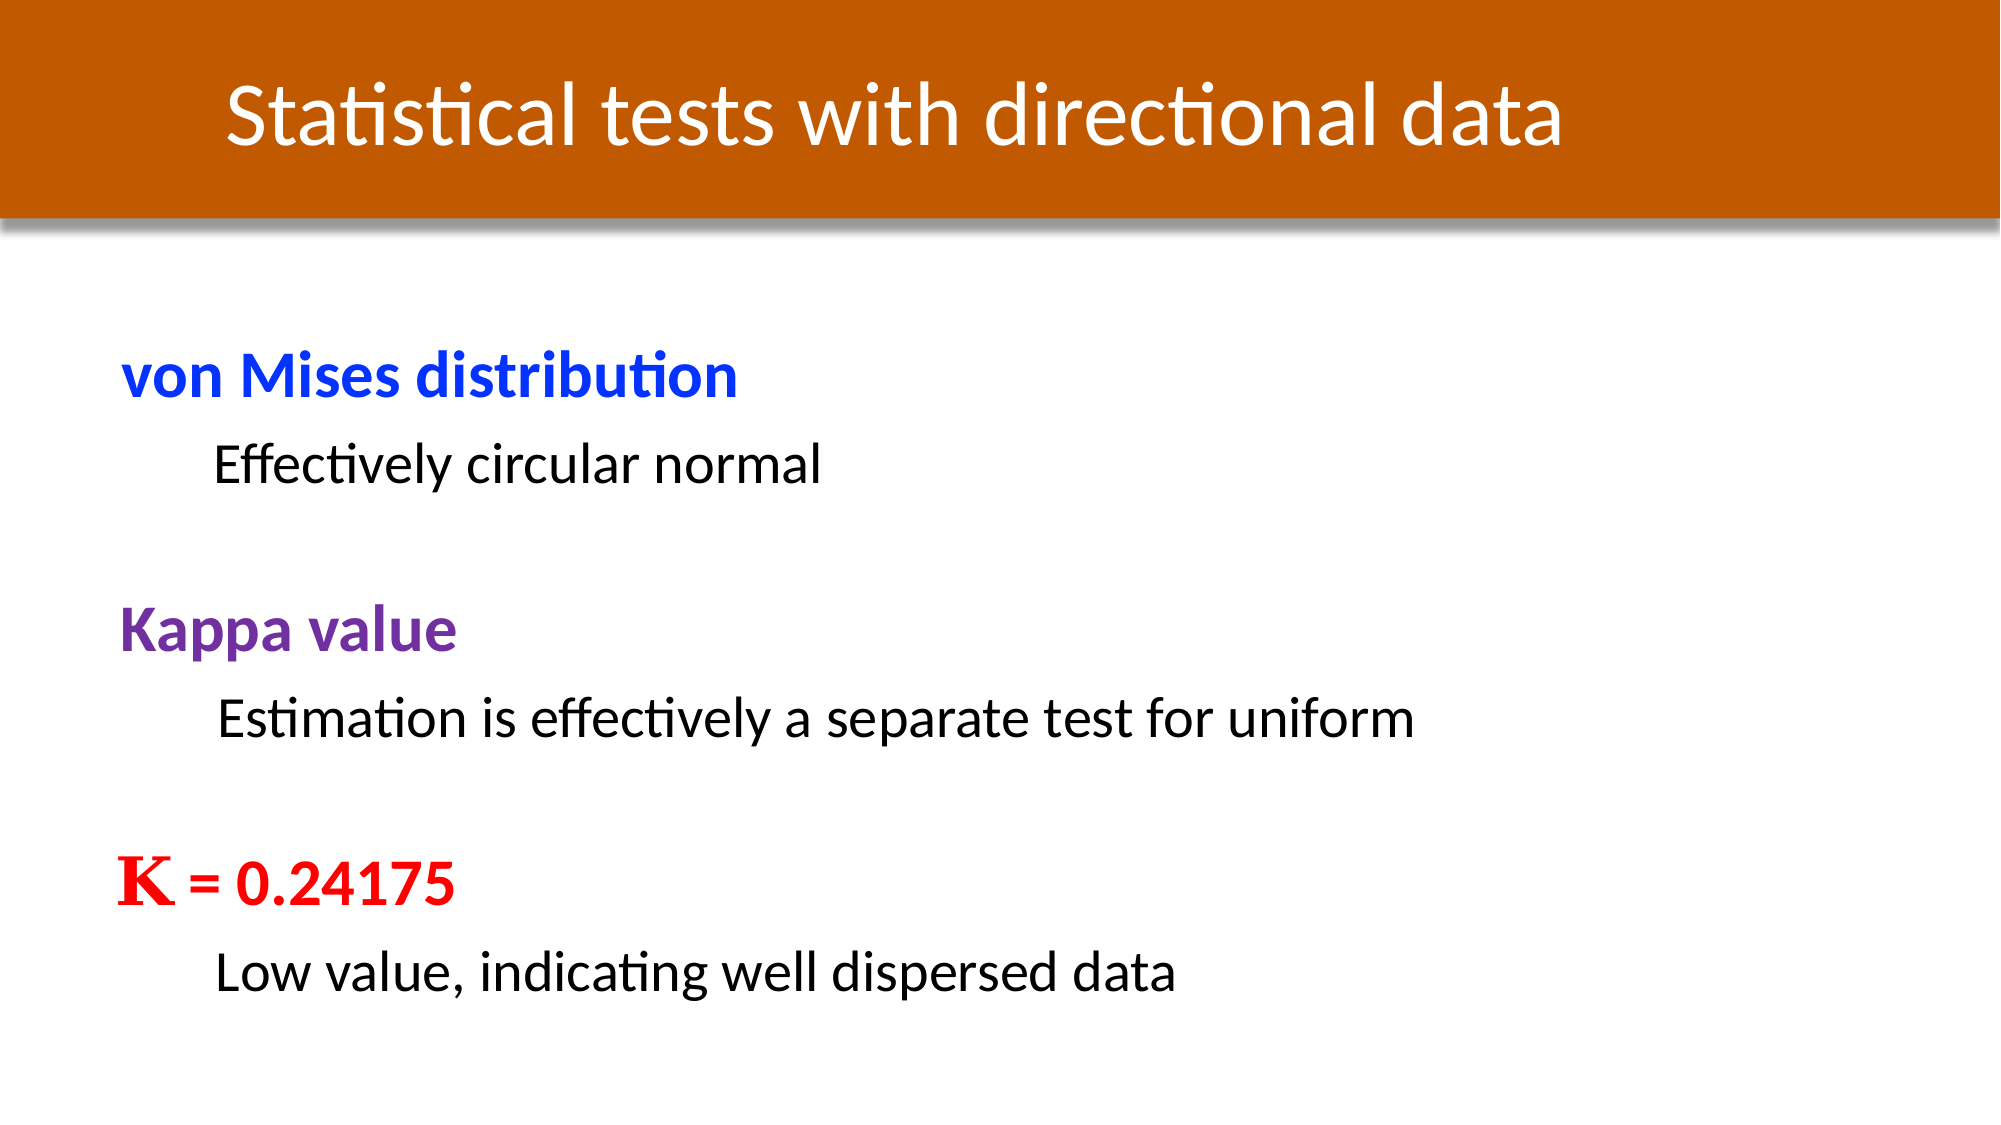

Statistical tests with directional data
von Mises distribution
Effectively circular normal
Kappa value
Estimation is effectively a separate test for uniform
𝚱 = 0.24175
Low value, indicating well dispersed data